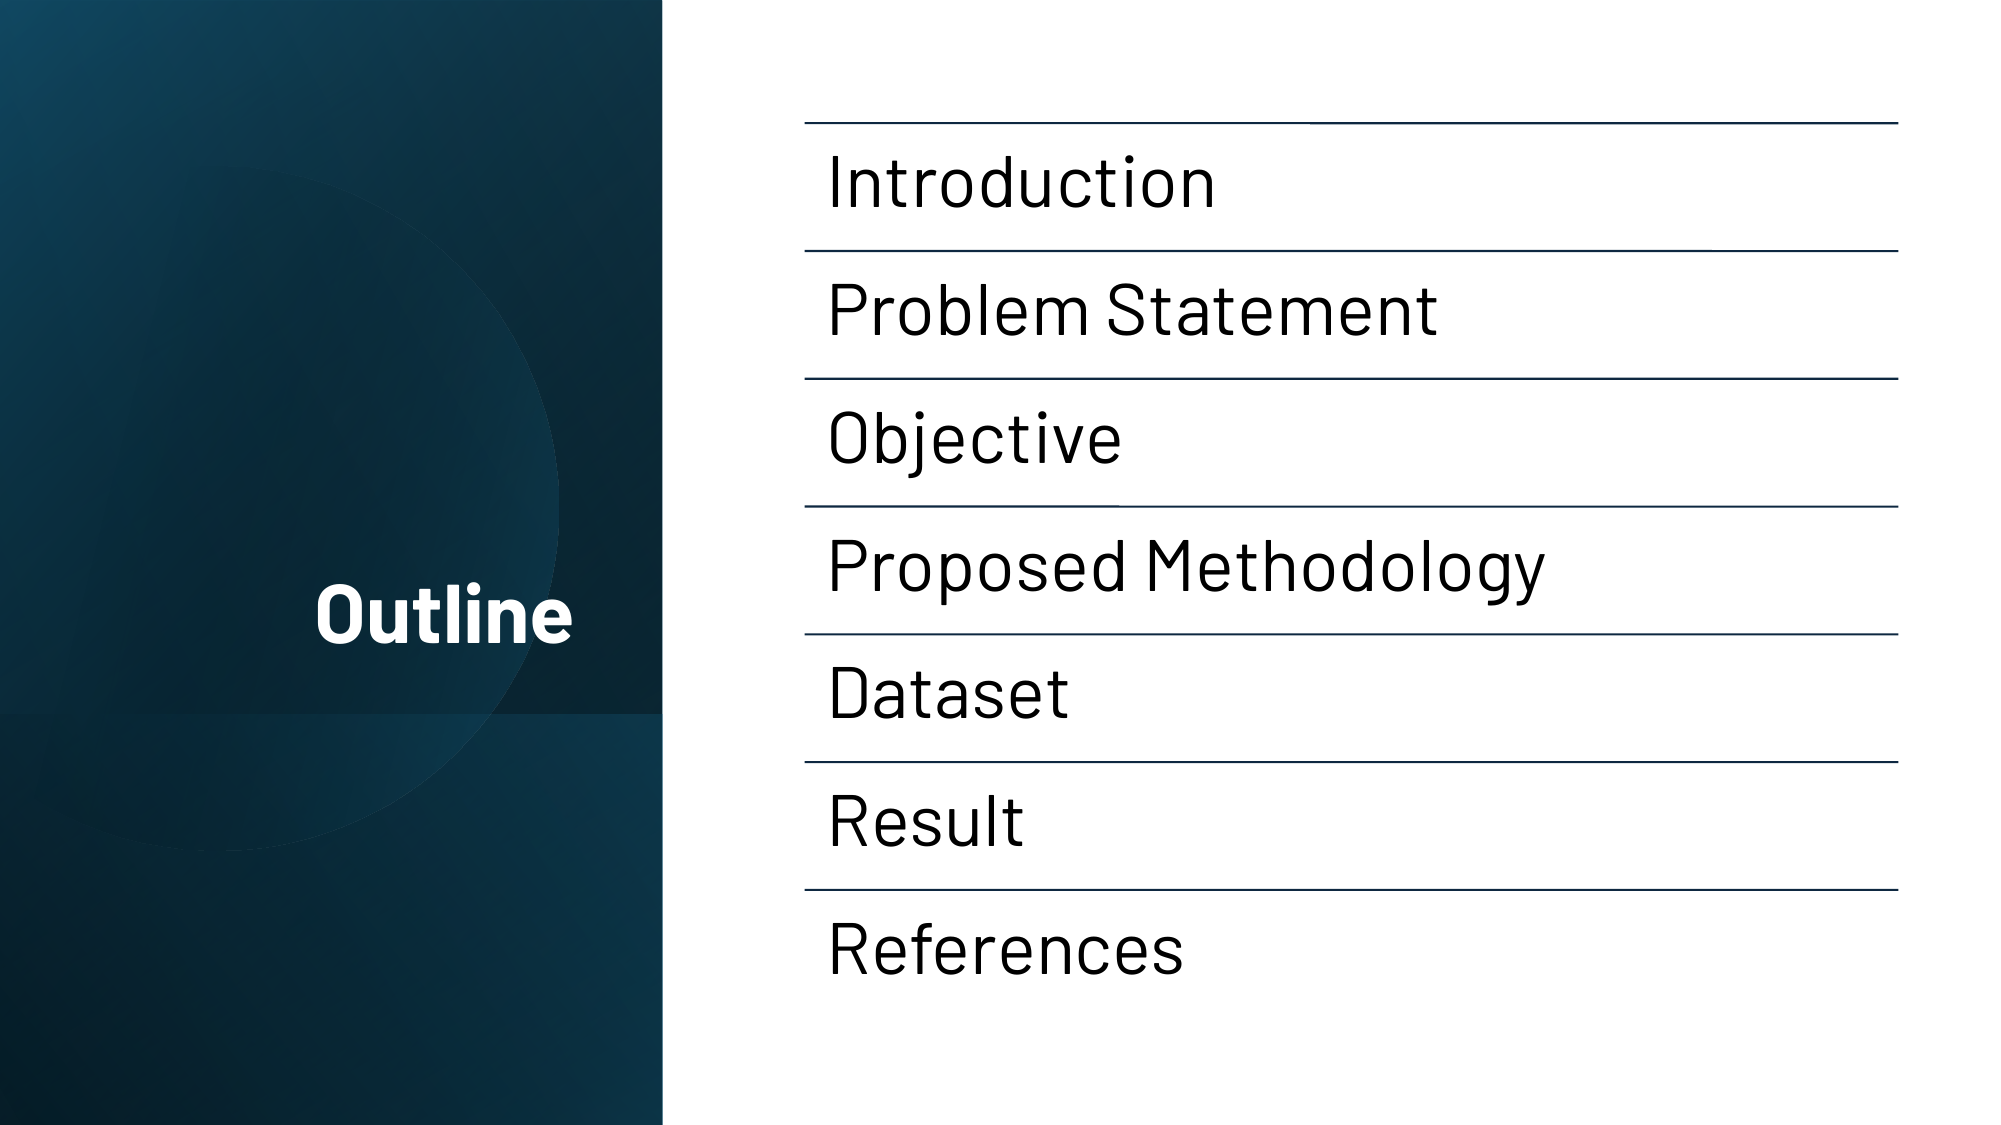

Introduction
Problem Statement
Objective
Proposed Methodology
Dataset
Result
References

# Outline